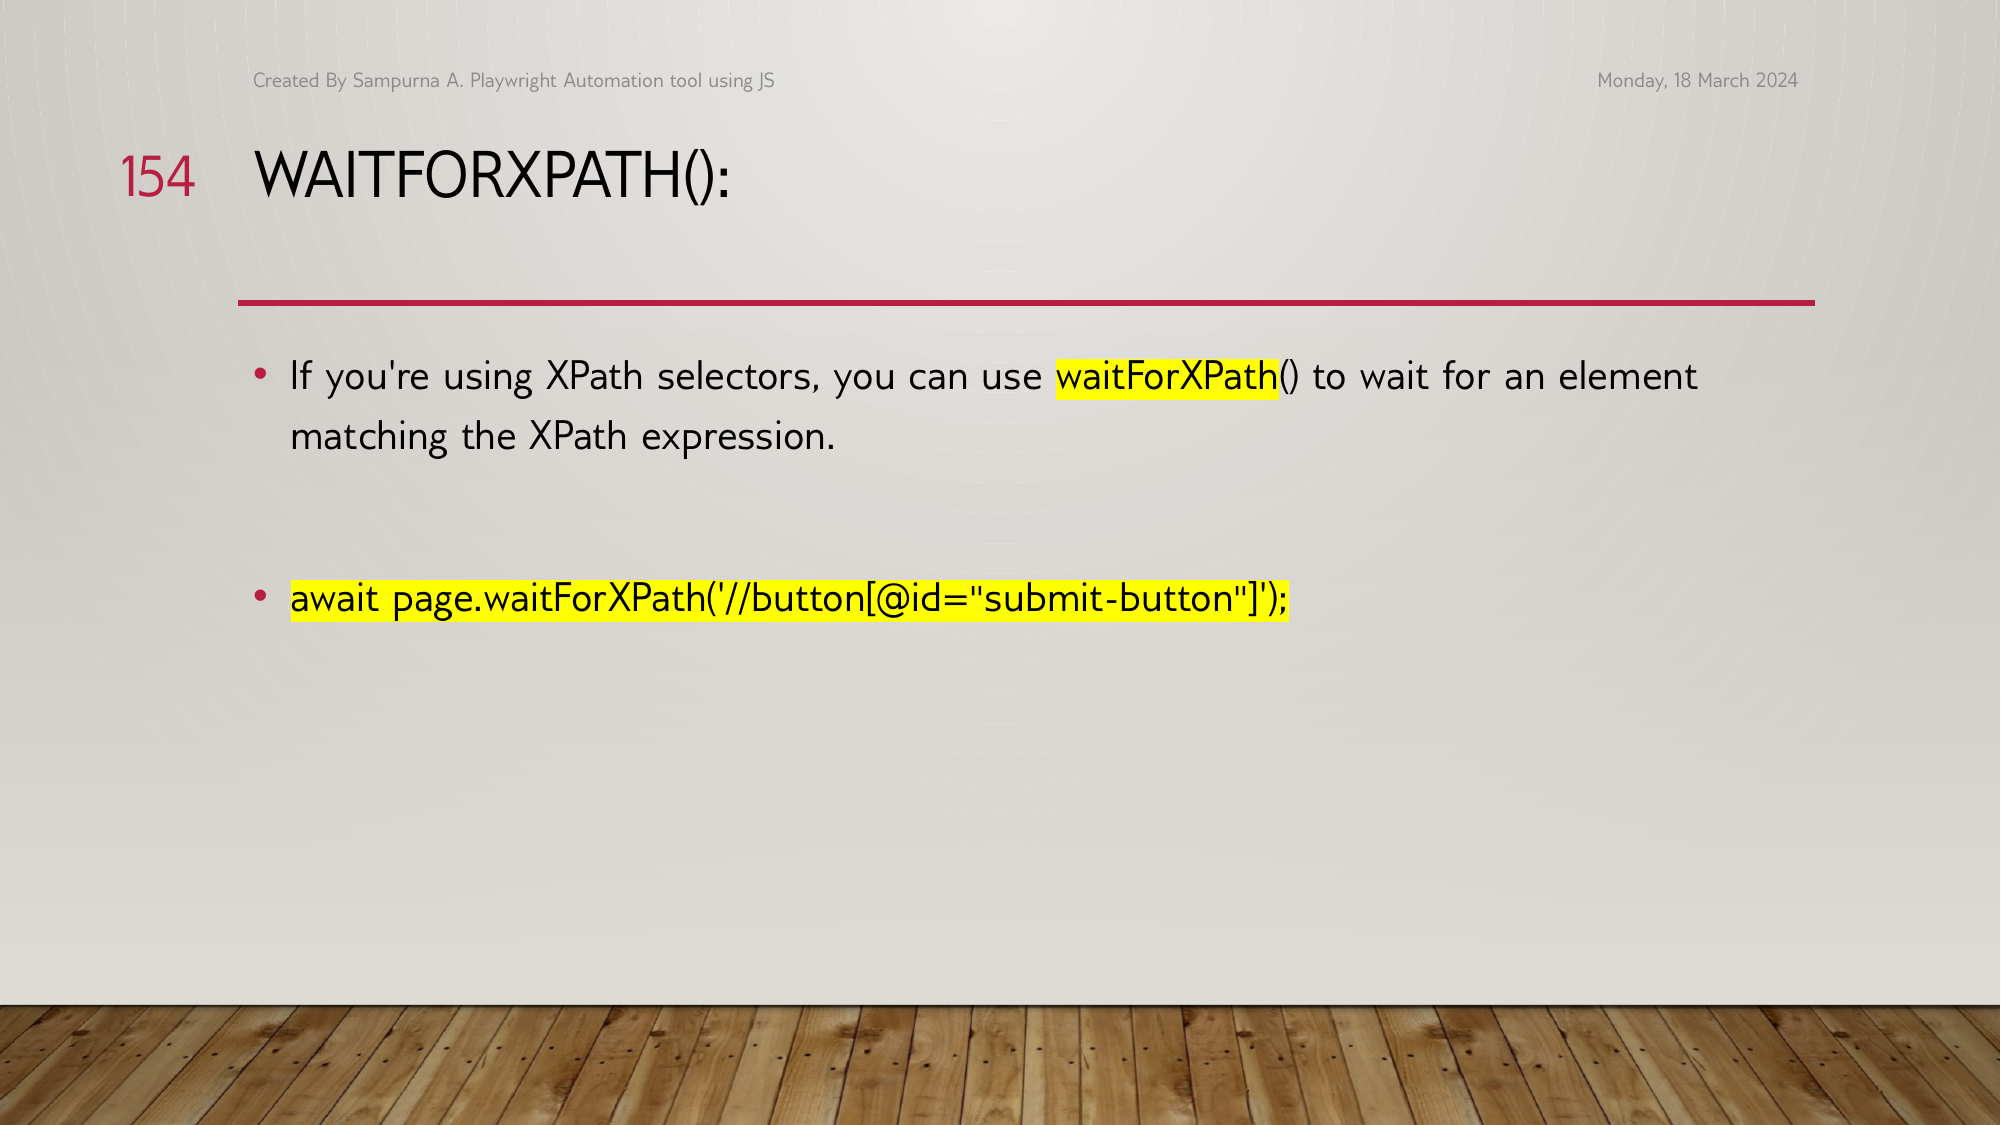

Created By Sampurna A. Playwright Automation tool using JS
Monday, 18 March 2024
154
# waitForXPath():
If you're using XPath selectors, you can use waitForXPath() to wait for an element matching the XPath expression.

await page.waitForXPath('//button[@id="submit-button"]');